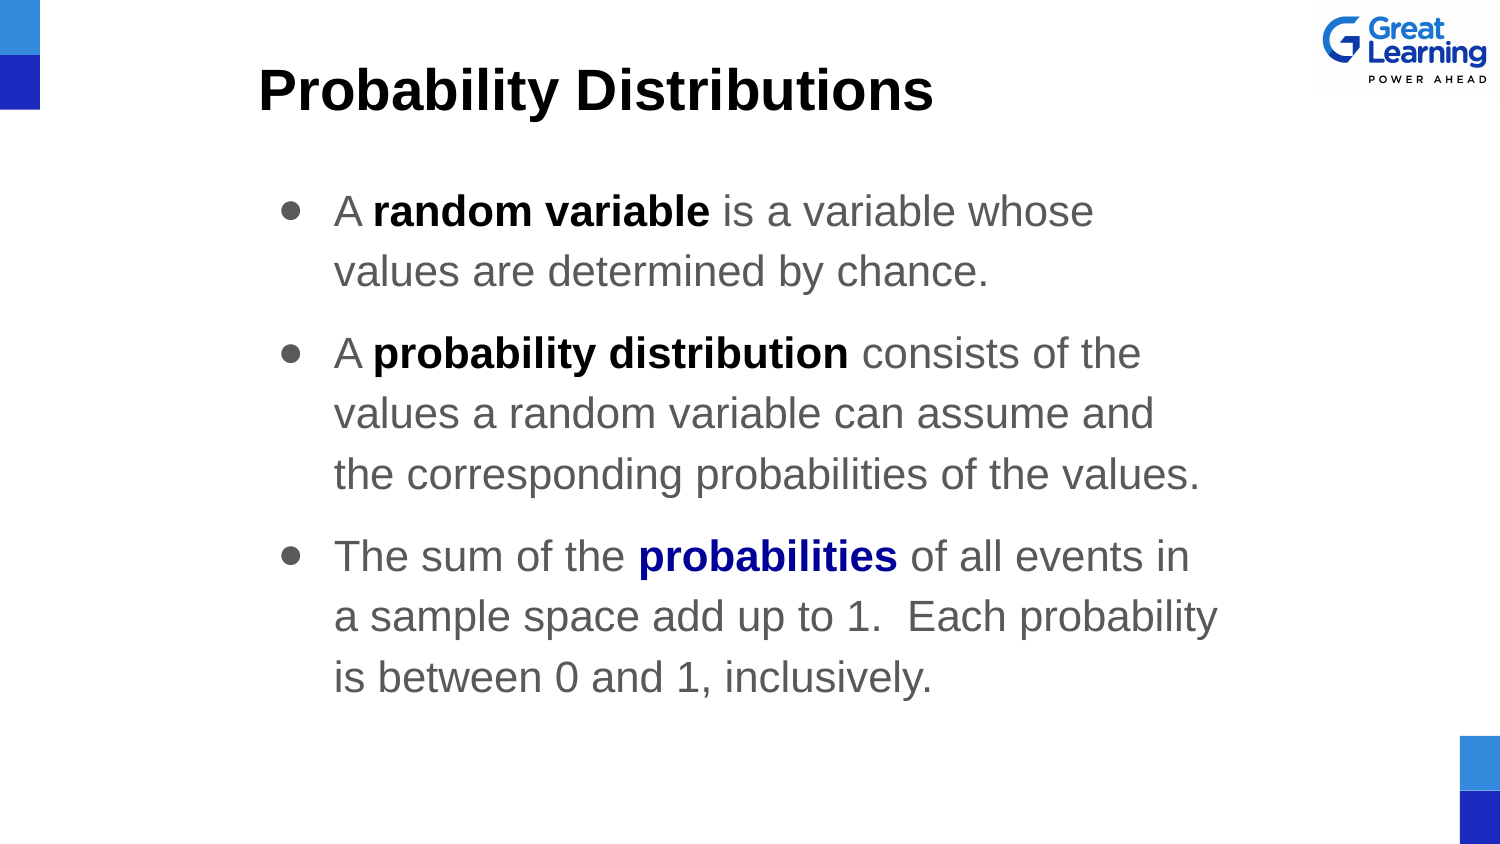

# Probability Distributions
A random variable is a variable whose values are determined by chance.
A probability distribution consists of the values a random variable can assume and the corresponding probabilities of the values.
The sum of the probabilities of all events in a sample space add up to 1.  Each probability is between 0 and 1, inclusively.
91